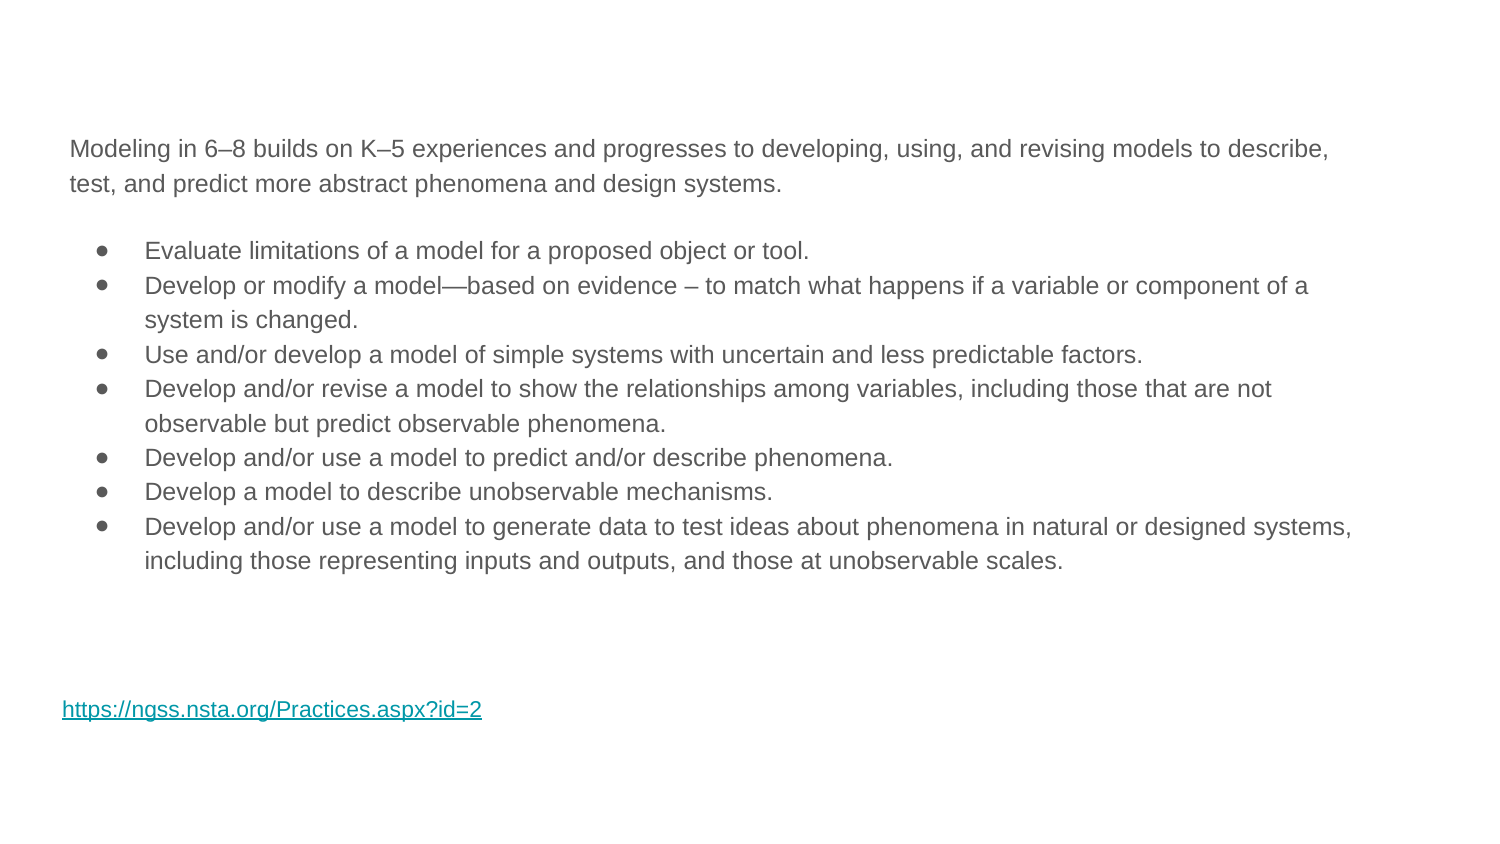

Modeling in 6–8 builds on K–5 experiences and progresses to developing, using, and revising models to describe, test, and predict more abstract phenomena and design systems.
Evaluate limitations of a model for a proposed object or tool.
Develop or modify a model—based on evidence – to match what happens if a variable or component of a system is changed.
Use and/or develop a model of simple systems with uncertain and less predictable factors.
Develop and/or revise a model to show the relationships among variables, including those that are not observable but predict observable phenomena.
Develop and/or use a model to predict and/or describe phenomena.
Develop a model to describe unobservable mechanisms.
Develop and/or use a model to generate data to test ideas about phenomena in natural or designed systems, including those representing inputs and outputs, and those at unobservable scales.

https://ngss.nsta.org/Practices.aspx?id=2